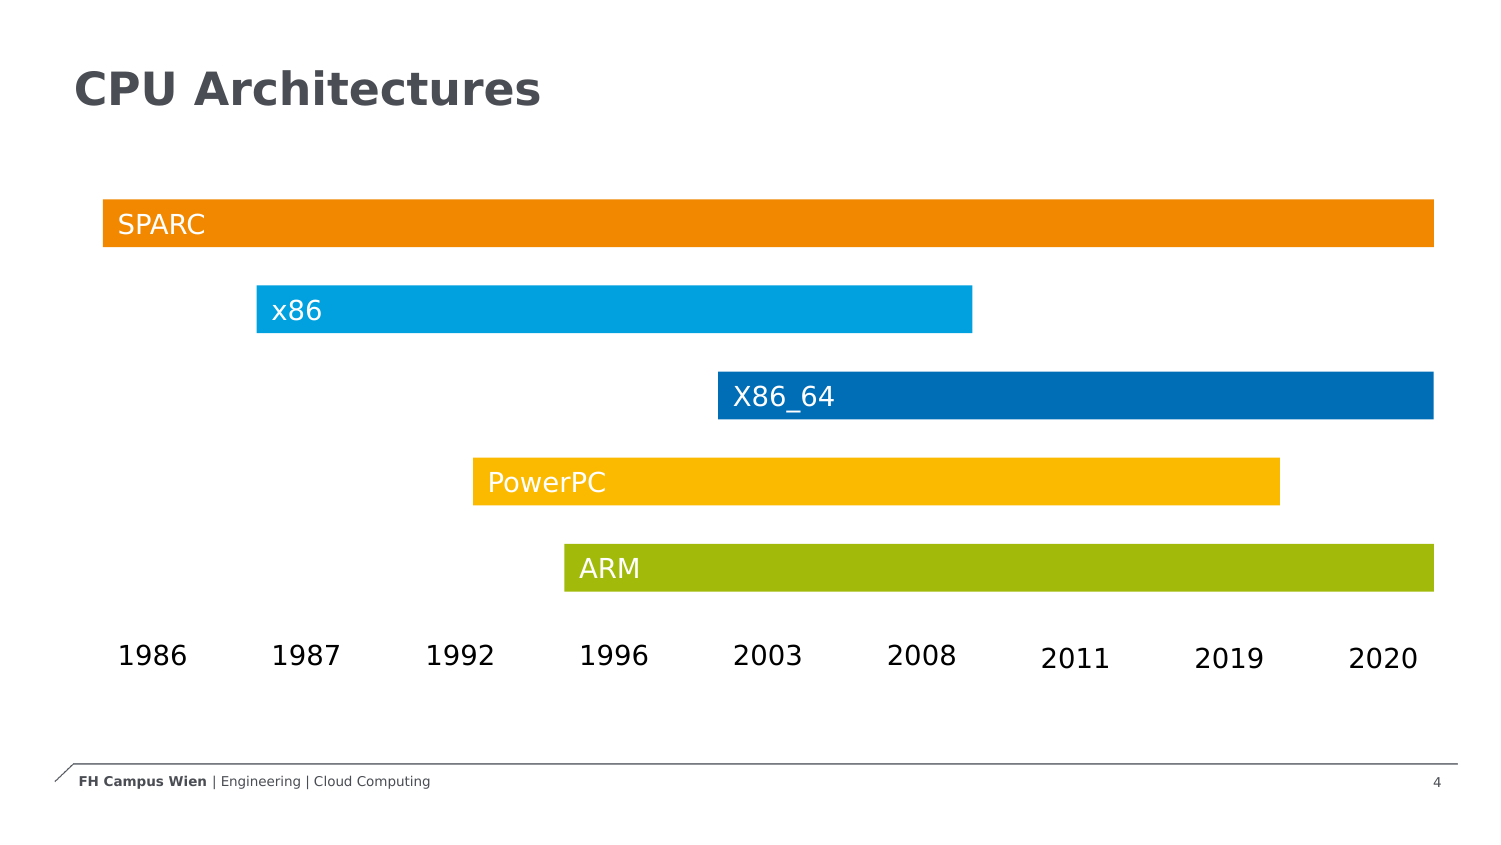

# CPU Architectures
SPARC
x86
X86_64
PowerPC
ARM
2003
2008
1992
1996
1987
1986
2011
2019
2020